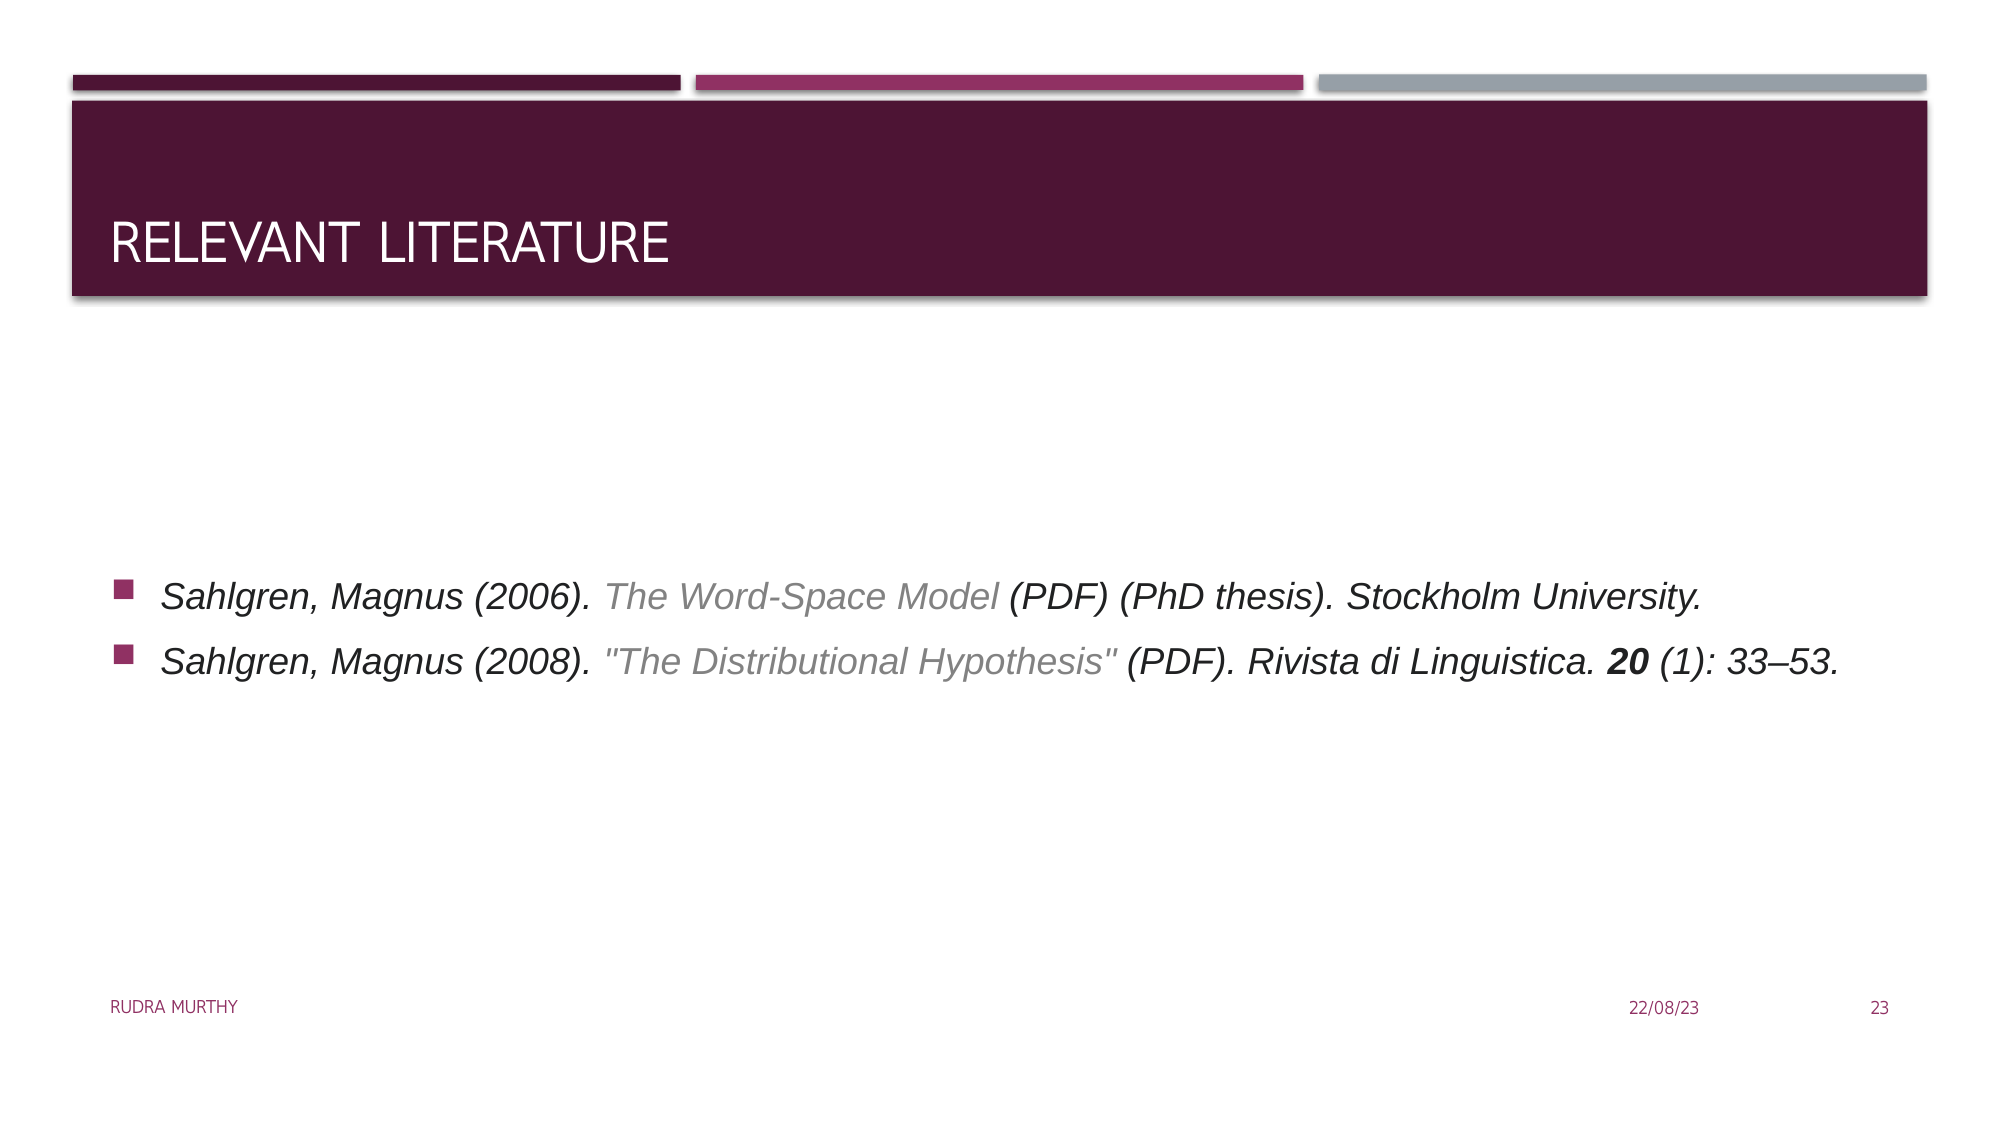

# Relevant Literature
Sahlgren, Magnus (2006). The Word-Space Model (PDF) (PhD thesis). Stockholm University.
Sahlgren, Magnus (2008). "The Distributional Hypothesis" (PDF). Rivista di Linguistica. 20 (1): 33–53.

Rudra Murthy
22/08/23
23